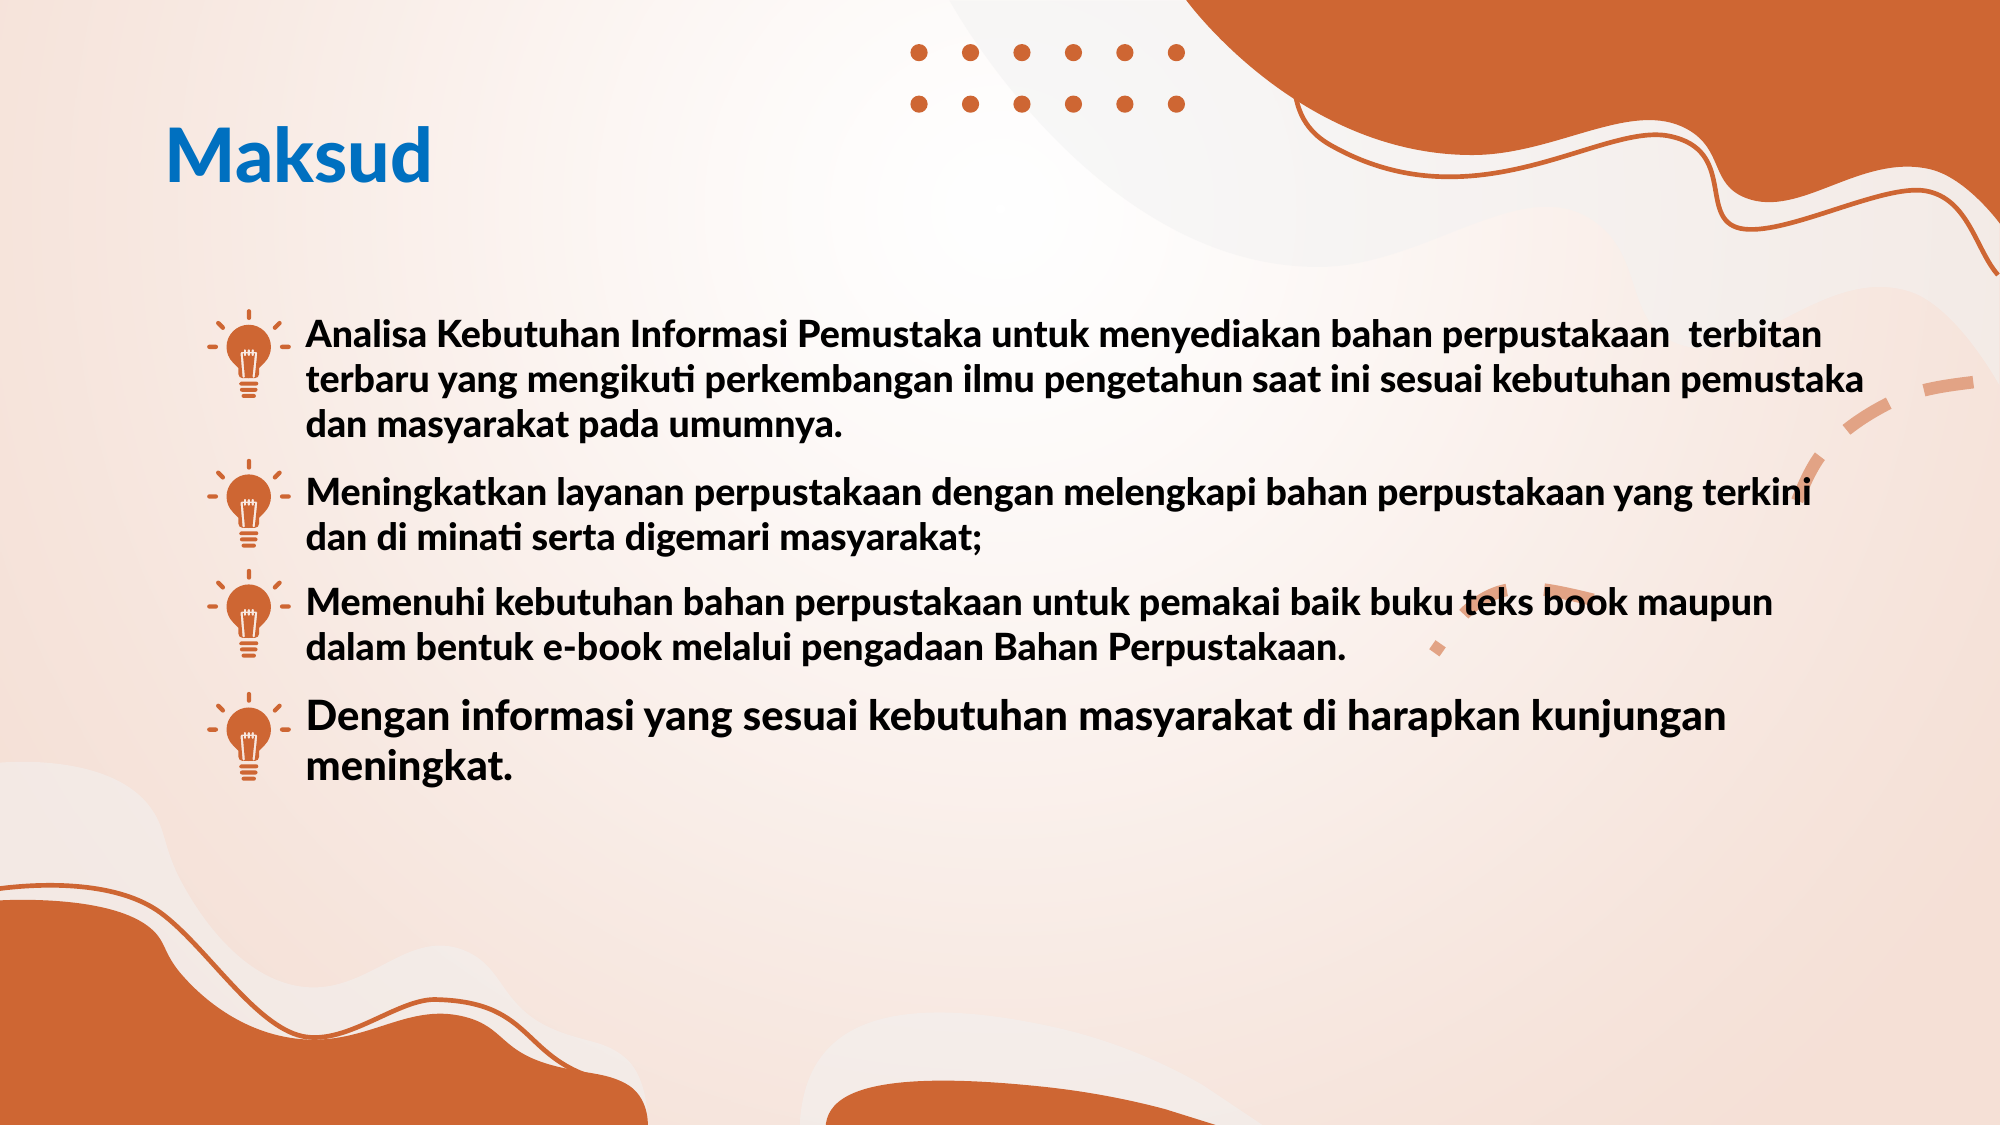

Maksud
Analisa Kebutuhan Informasi Pemustaka untuk menyediakan bahan perpustakaan  terbitan terbaru yang mengikuti perkembangan ilmu pengetahun saat ini sesuai kebutuhan pemustaka dan masyarakat pada umumnya.

Meningkatkan layanan perpustakaan dengan melengkapi bahan perpustakaan yang terkini dan di minati serta digemari masyarakat;

Memenuhi kebutuhan bahan perpustakaan untuk pemakai baik buku teks book maupun dalam bentuk e-book melalui pengadaan Bahan Perpustakaan.

Dengan informasi yang sesuai kebutuhan masyarakat di harapkan kunjungan meningkat.